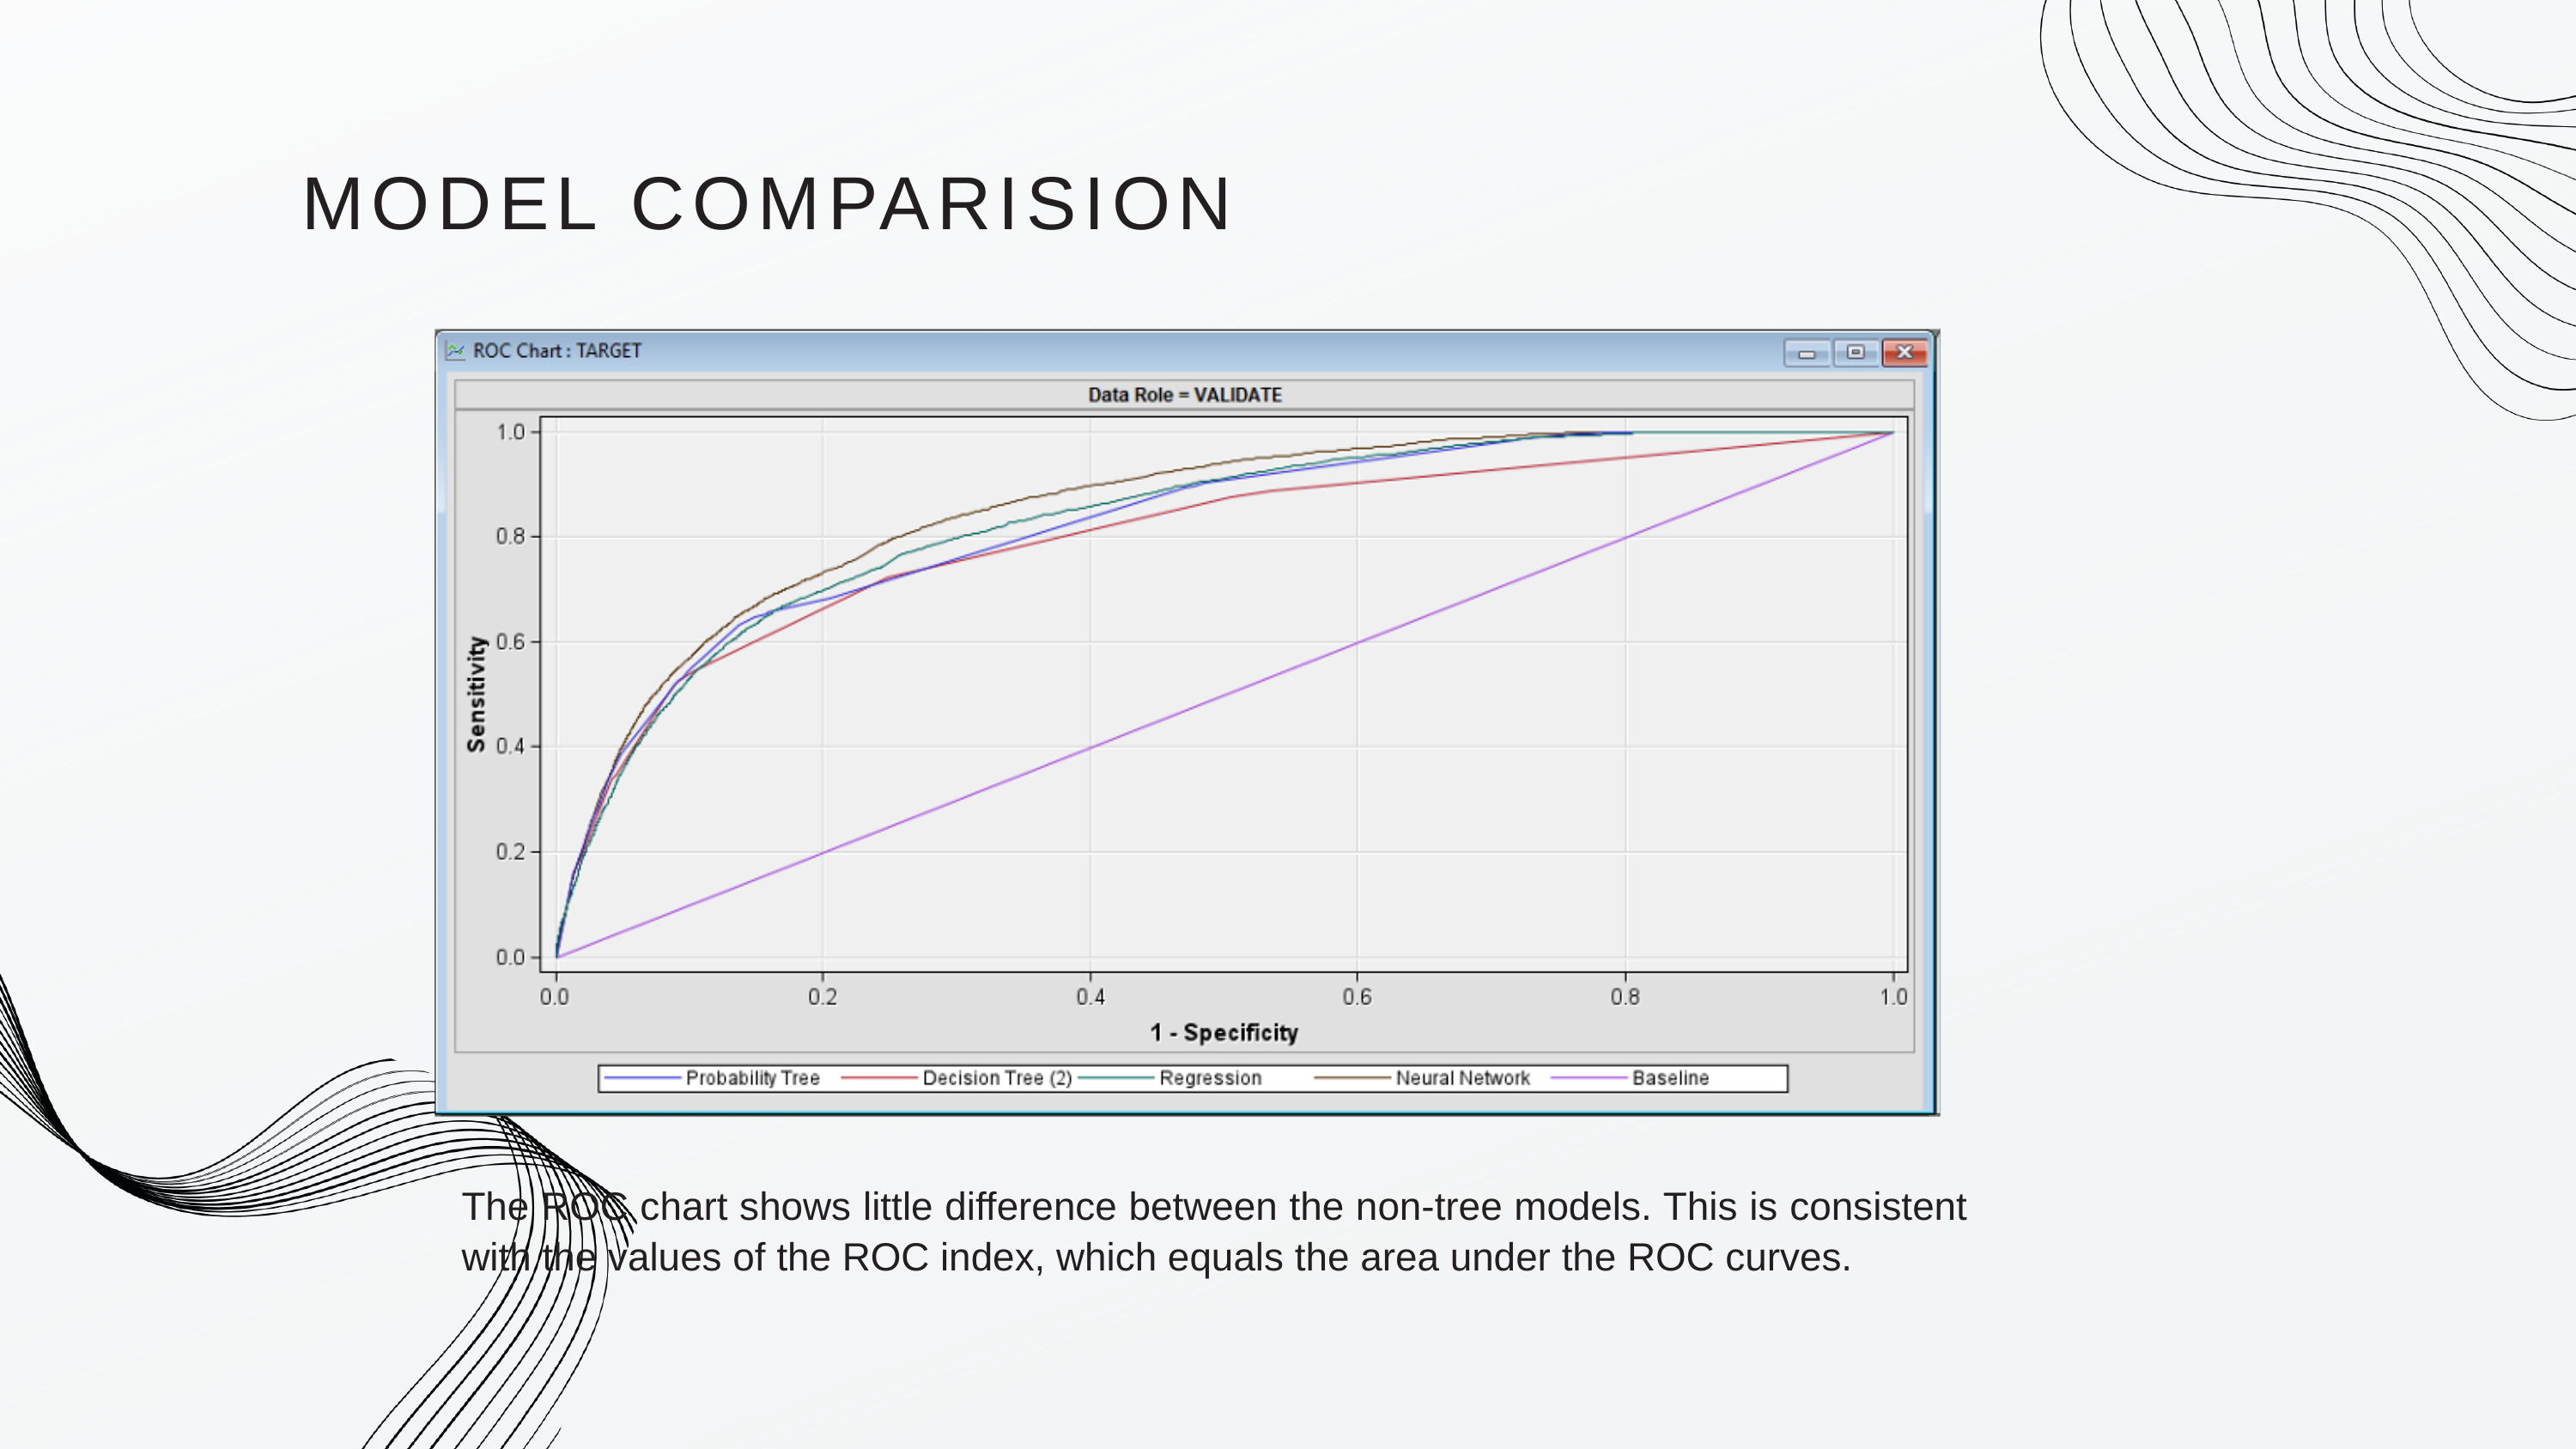

MODEL COMPARISION

The ROC chart shows little difference between the non-tree models. This is consistent with the values of the ROC index, which equals the area under the ROC curves.